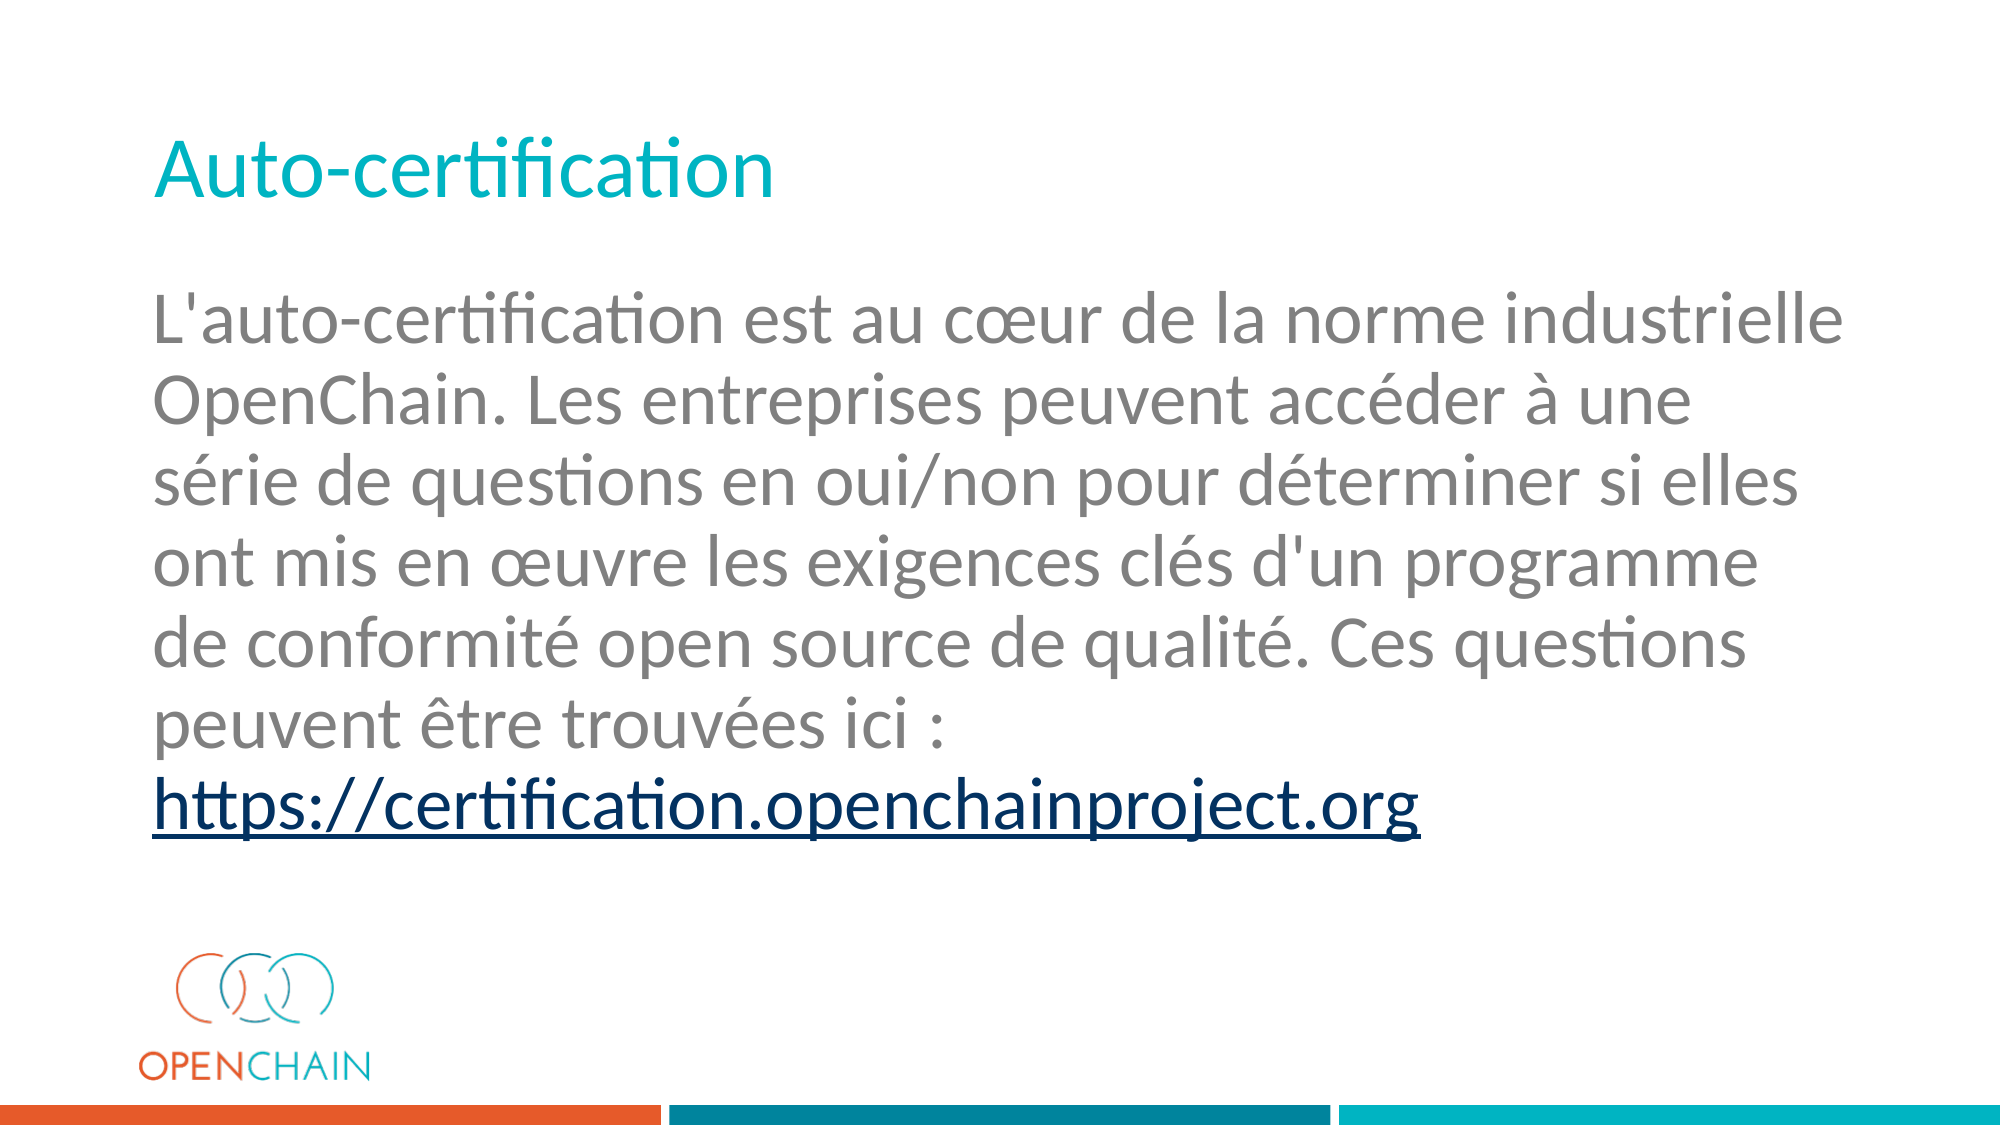

Auto-certification
# L'auto-certification est au cœur de la norme industrielle OpenChain. Les entreprises peuvent accéder à une série de questions en oui/non pour déterminer si elles ont mis en œuvre les exigences clés d'un programme de conformité open source de qualité. Ces questions peuvent être trouvées ici : https://certification.openchainproject.org